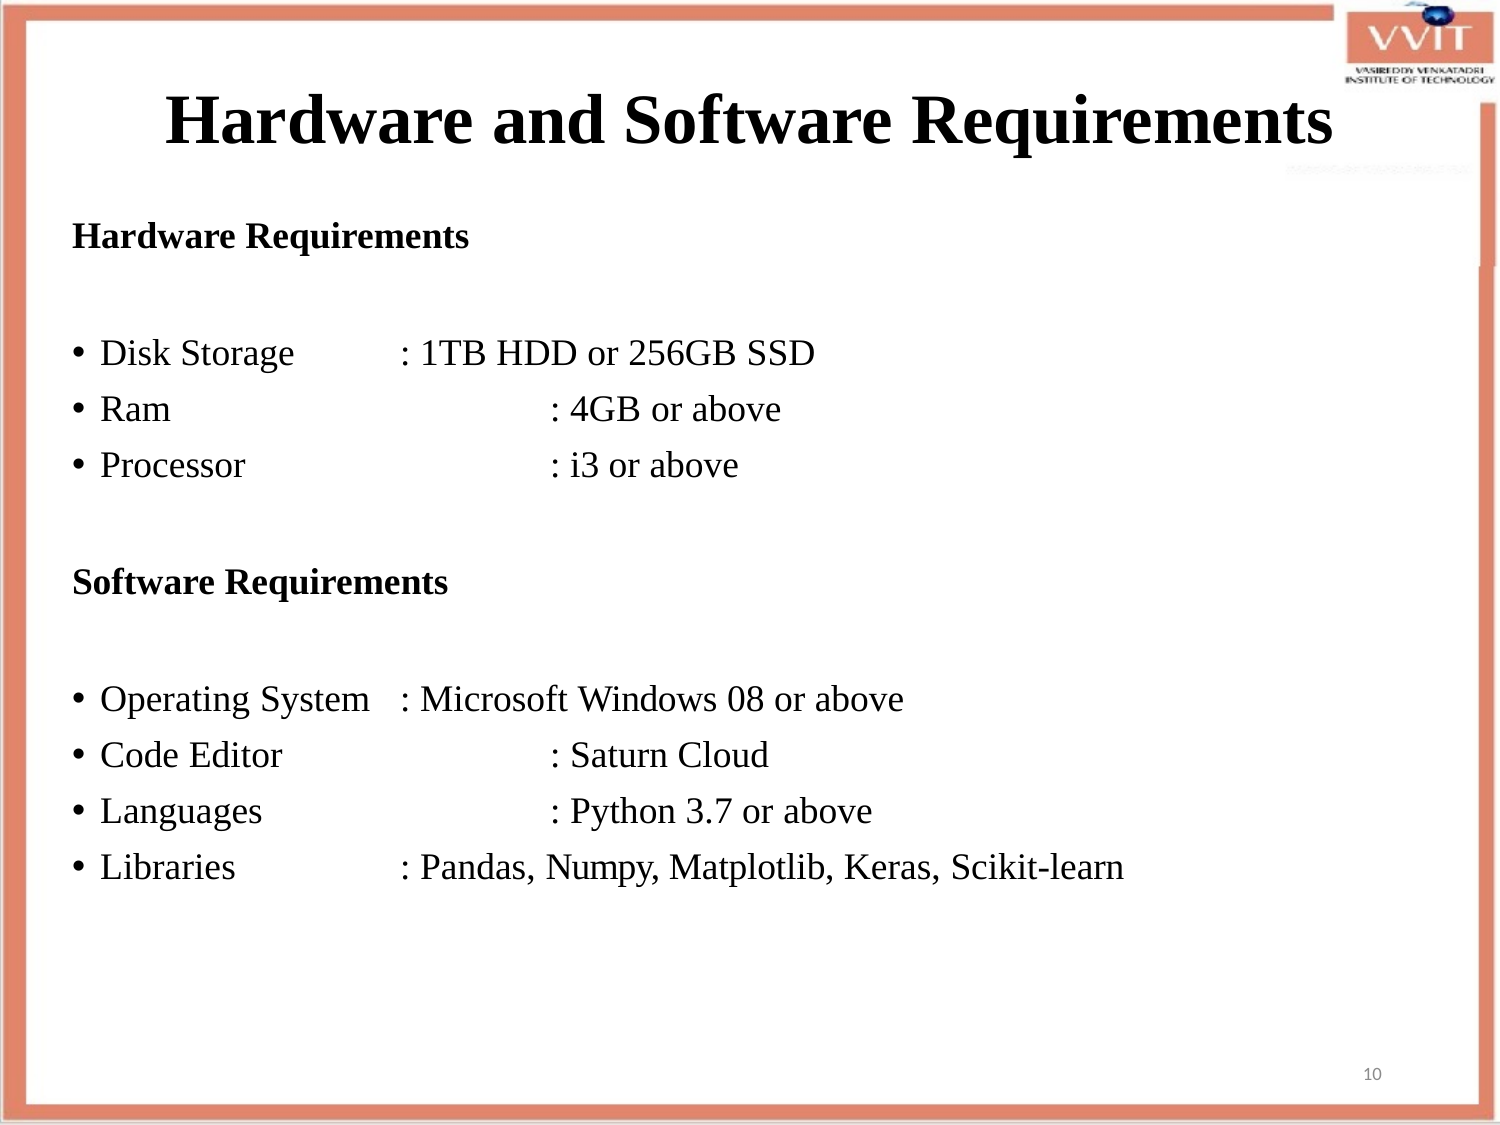

# Hardware and Software Requirements
Hardware Requirements

Disk Storage 	: 1TB HDD or 256GB SSD
Ram 			: 4GB or above
Processor 		: i3 or above

Software Requirements

Operating System 	: Microsoft Windows 08 or above
Code Editor 		: Saturn Cloud
Languages 		: Python 3.7 or above
Libraries 		: Pandas, Numpy, Matplotlib, Keras, Scikit-learn

10